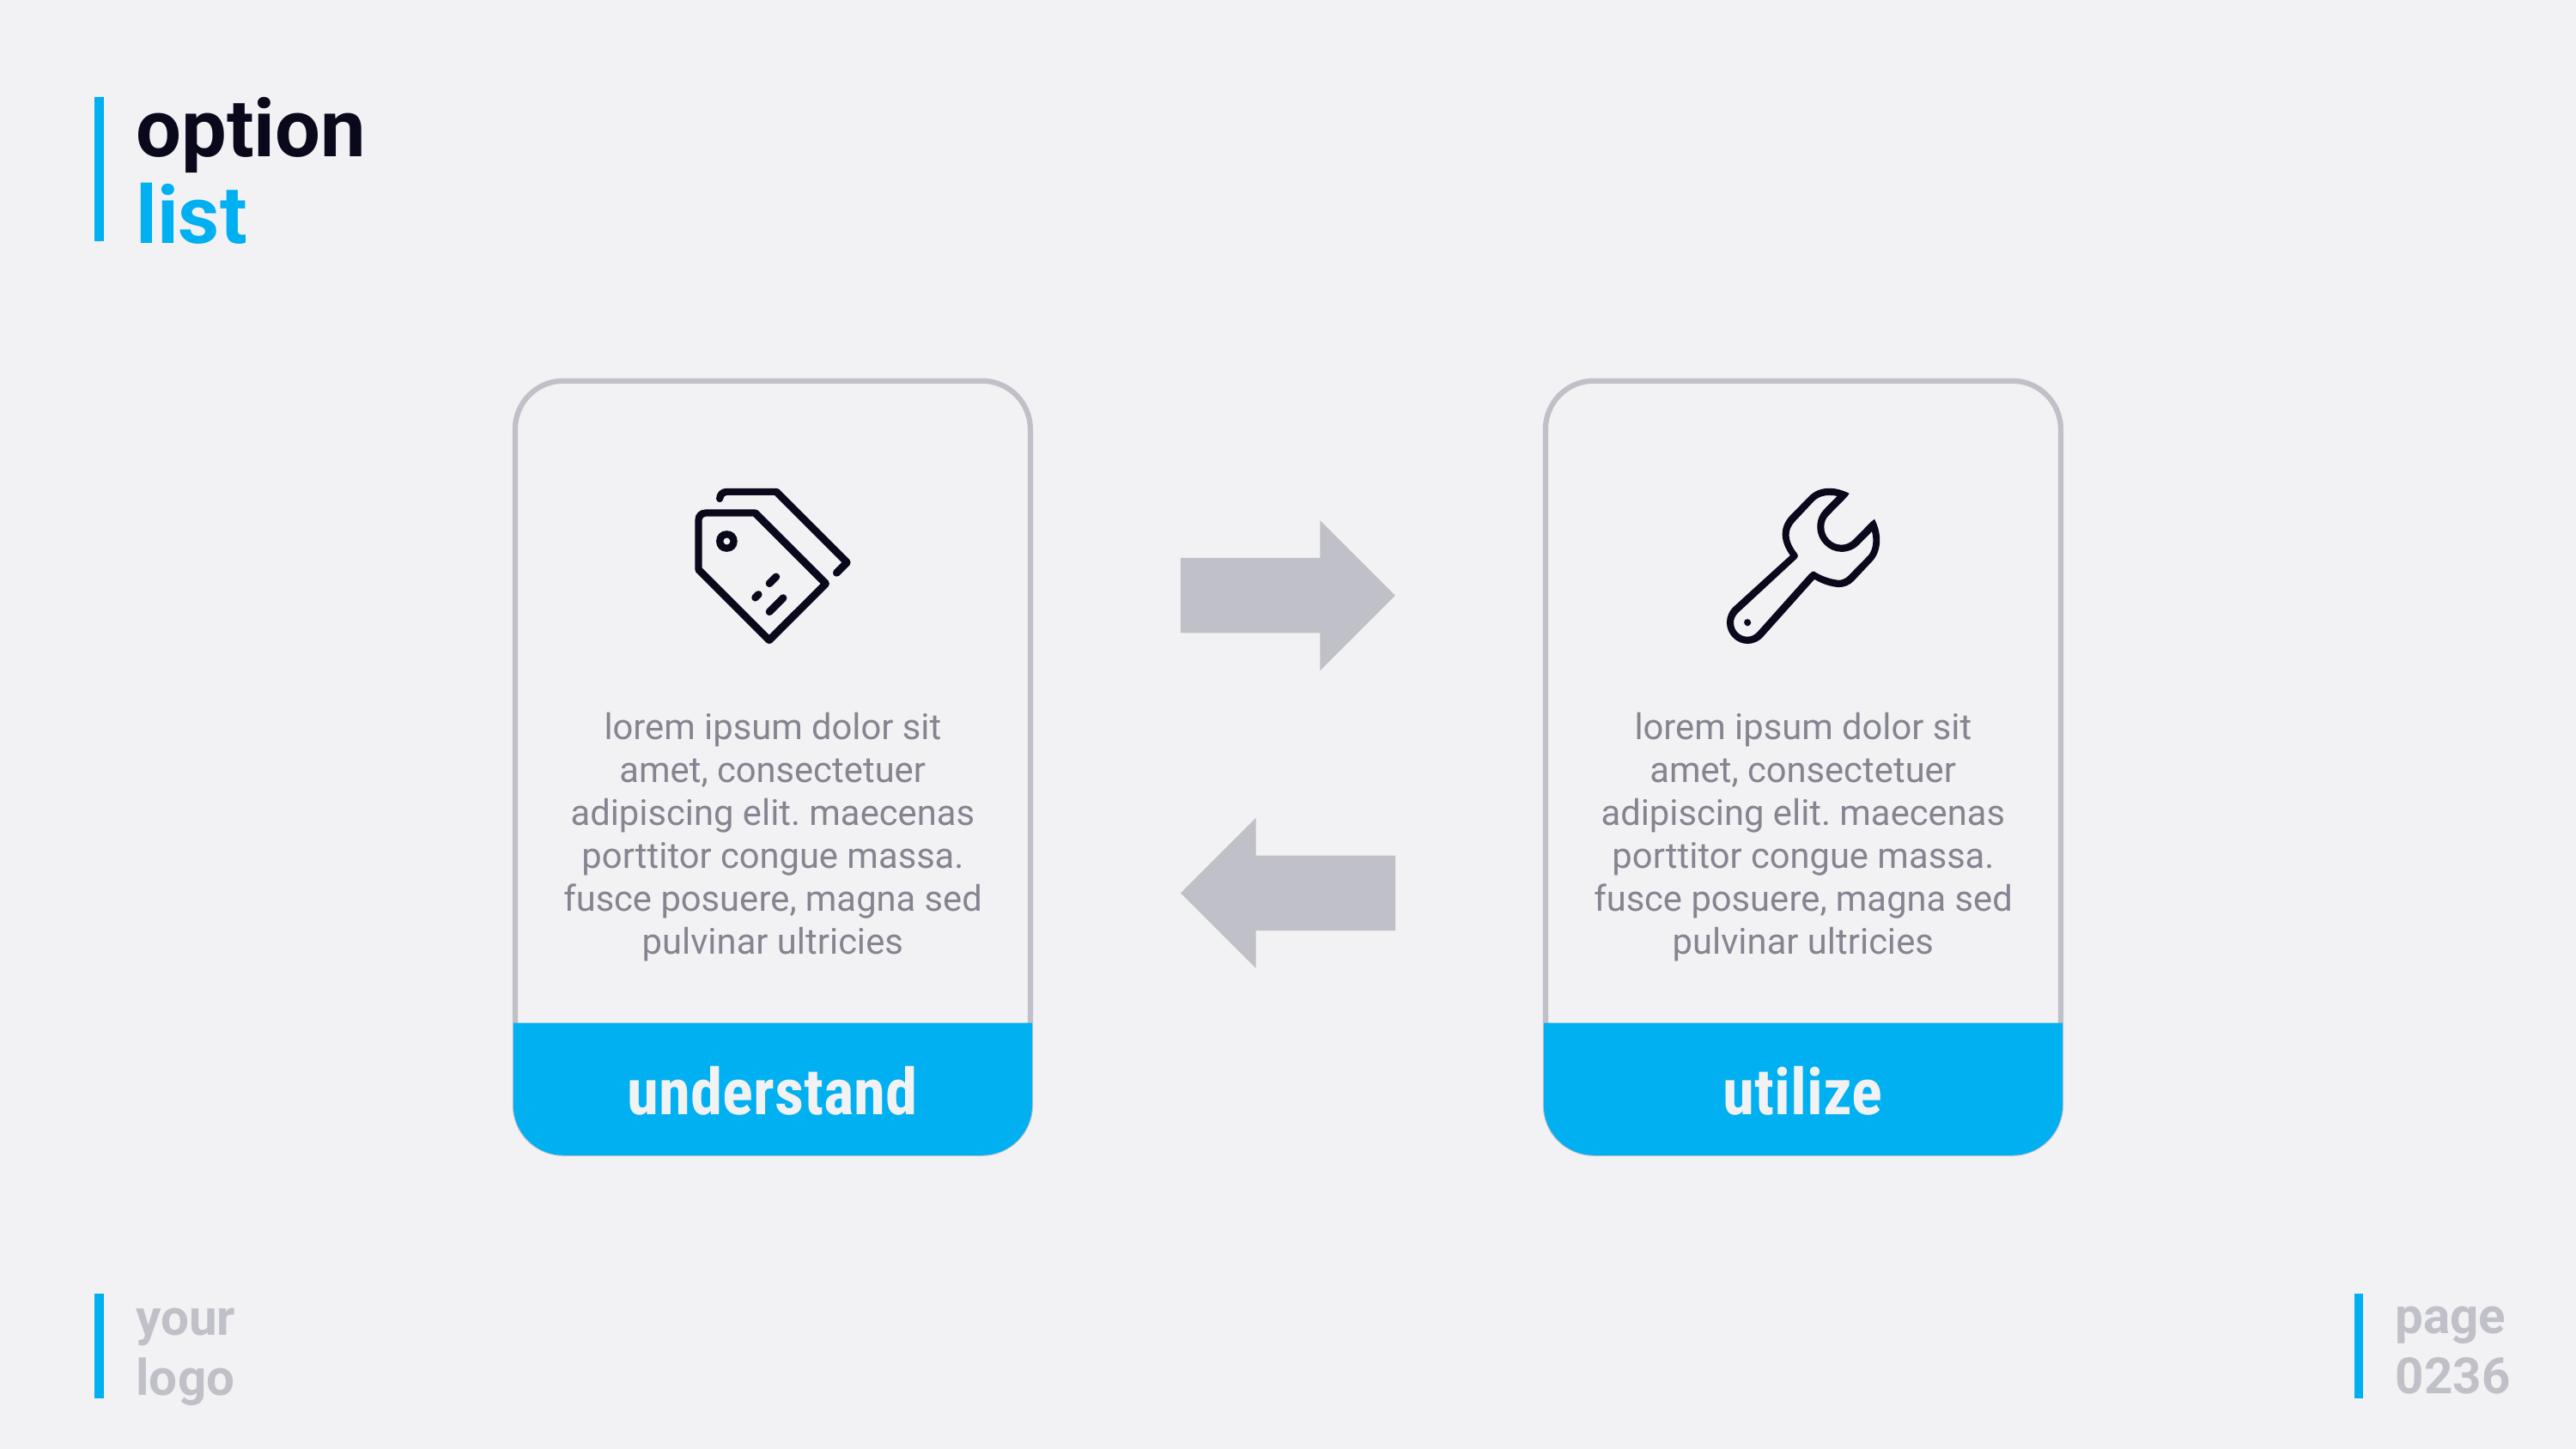

# option list

lorem ipsum dolor sit amet, consectetuer adipiscing elit. maecenas porttitor congue massa. fusce posuere, magna sed pulvinar ultricies
understand

lorem ipsum dolor sit amet, consectetuer adipiscing elit. maecenas porttitor congue massa. fusce posuere, magna sed pulvinar ultricies
utilize

page
0236